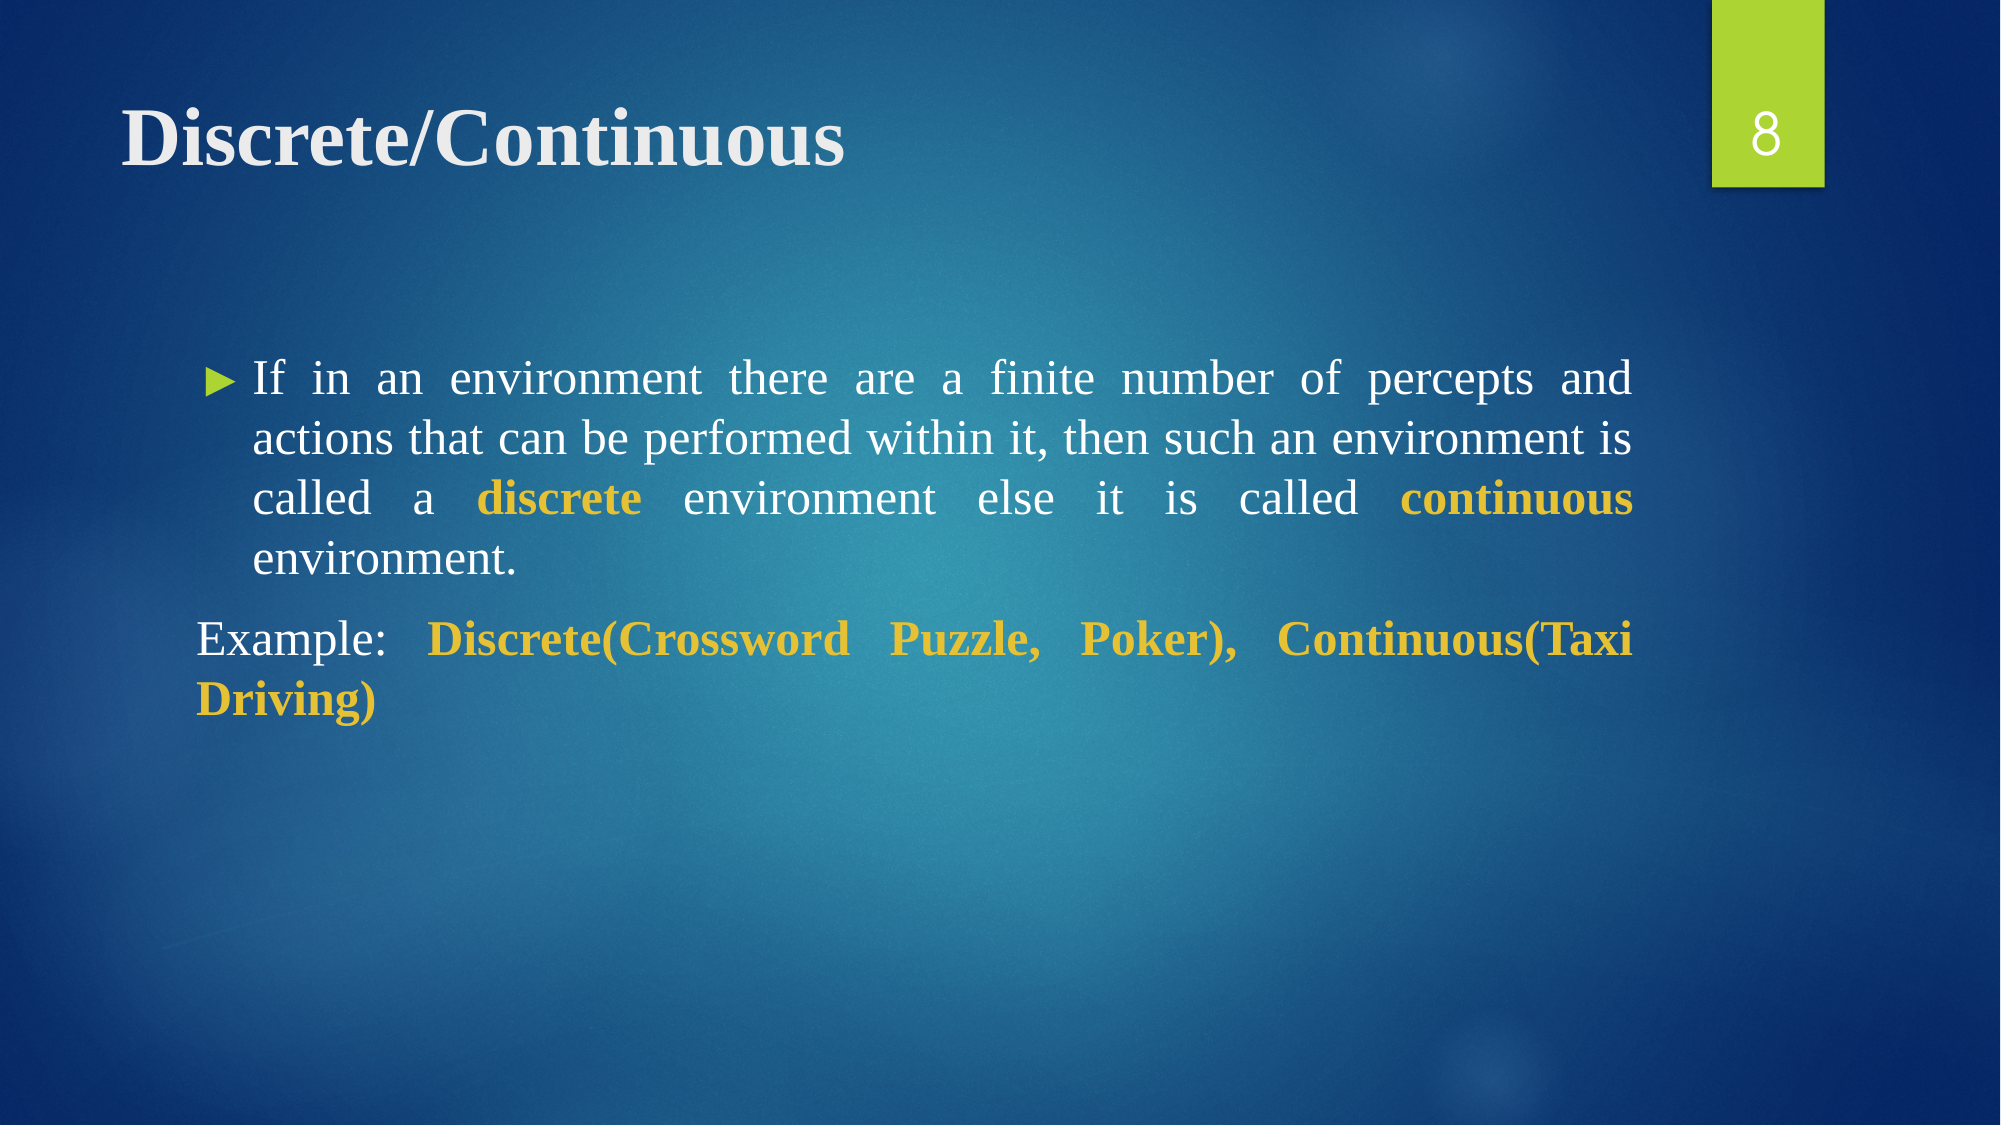

8
# Discrete/Continuous
If in an environment there are a finite number of percepts and actions that can be performed within it, then such an environment is called a discrete environment else it is called continuous environment.
Example: Discrete(Crossword Puzzle, Poker), Continuous(Taxi Driving)